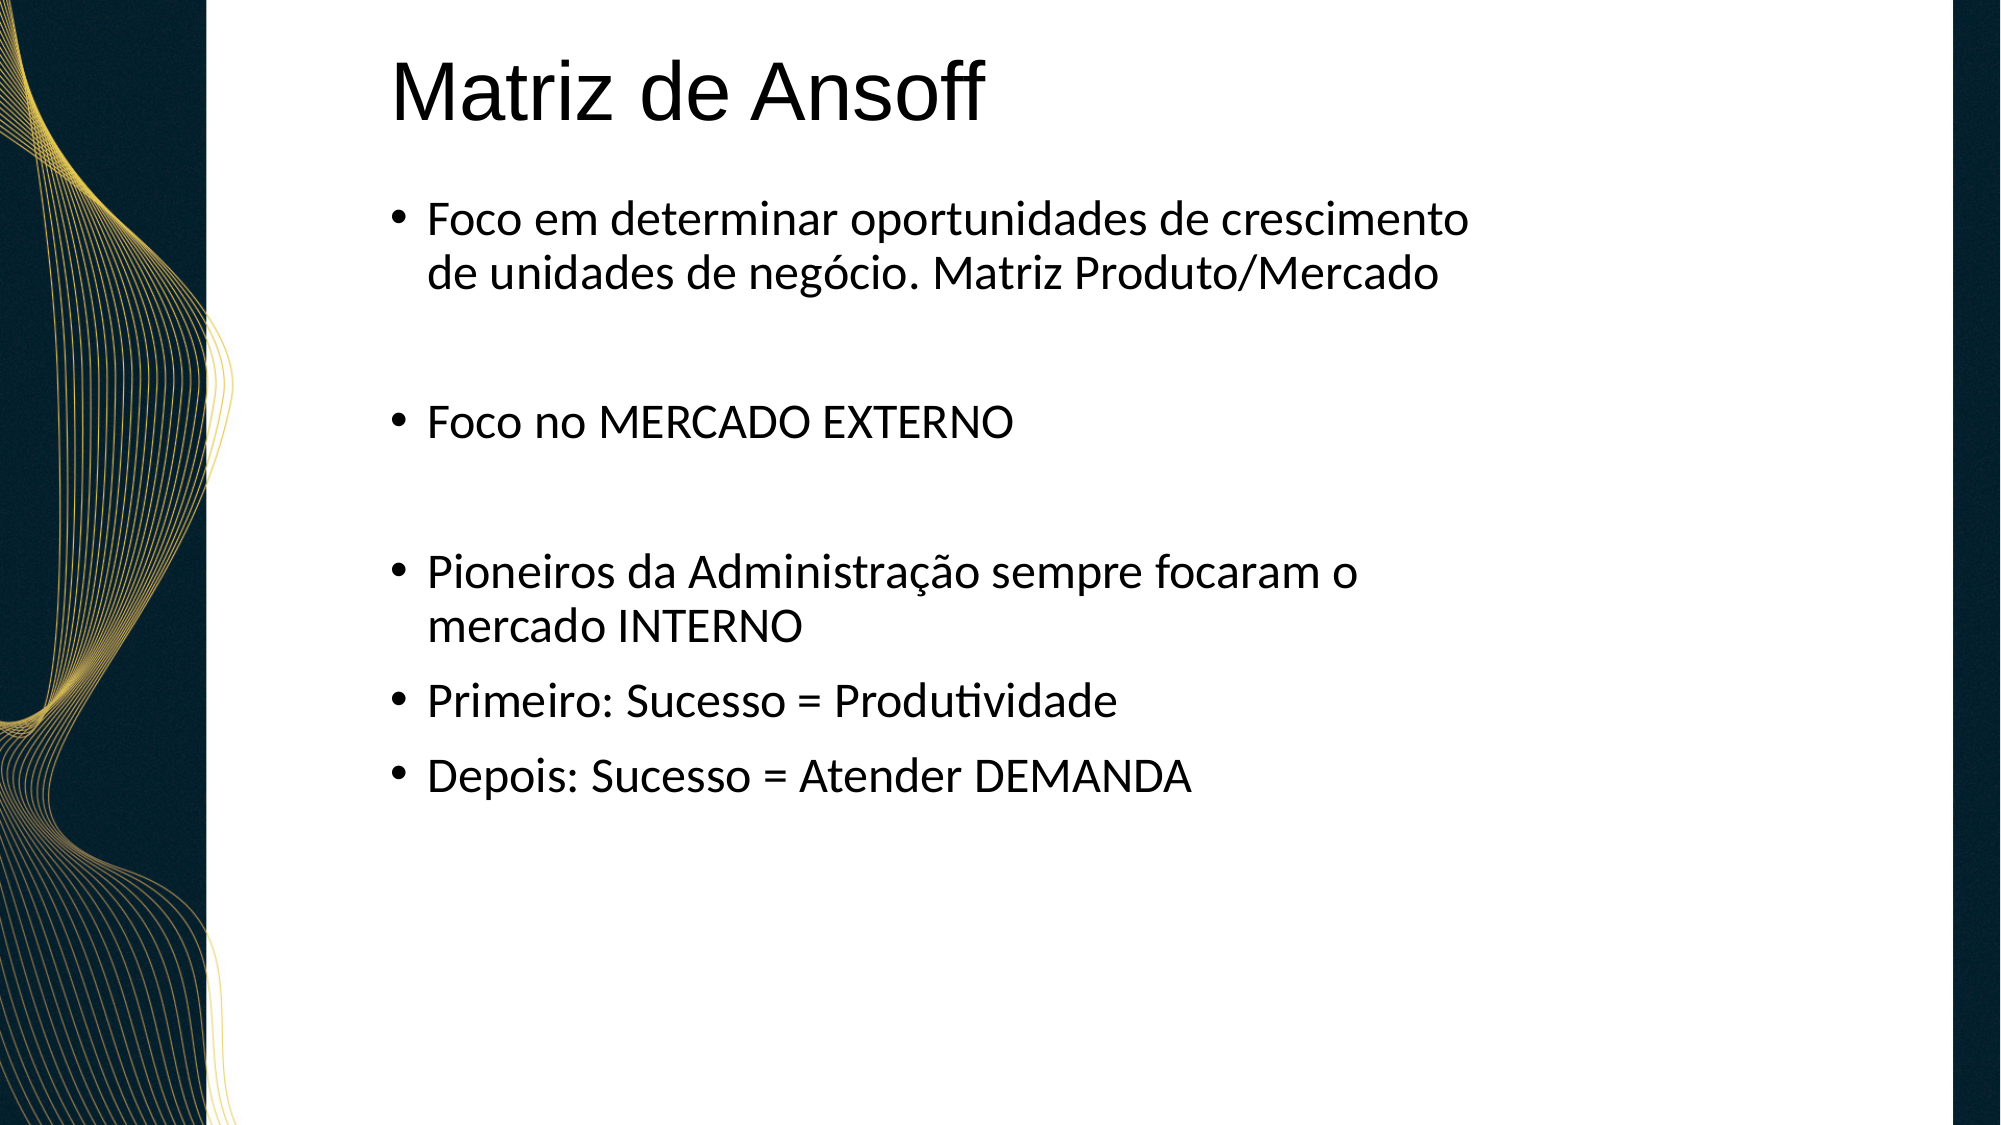

# Matriz de Ansoff
Foco em determinar oportunidades de crescimento de unidades de negócio. Matriz Produto/Mercado

Foco no MERCADO EXTERNO

Pioneiros da Administração sempre focaram o mercado INTERNO
Primeiro: Sucesso = Produtividade
Depois: Sucesso = Atender DEMANDA